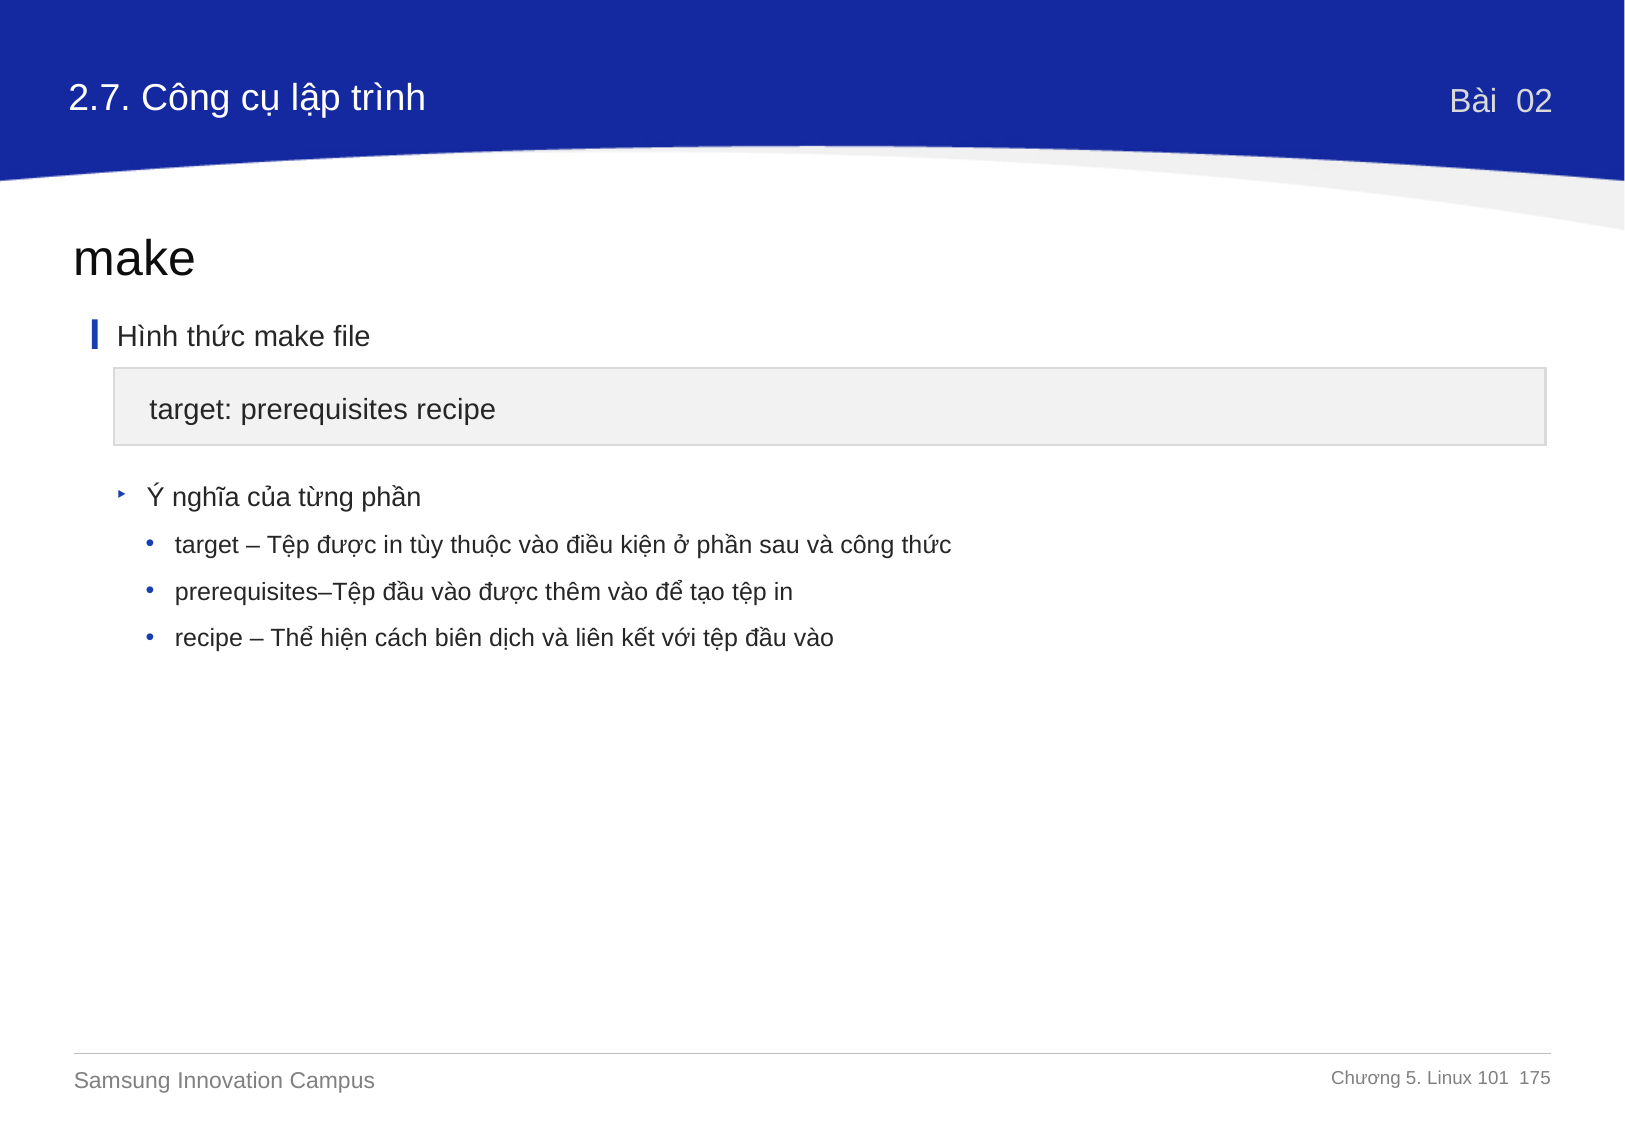

2.7. Công cụ lập trình
Bài  02
make
Hình thức make file

Ý nghĩa của từng phần
target – Tệp được in tùy thuộc vào điều kiện ở phần sau và công thức
prerequisites–Tệp đầu vào được thêm vào để tạo tệp in
recipe – Thể hiện cách biên dịch và liên kết với tệp đầu vào

target: prerequisites recipe